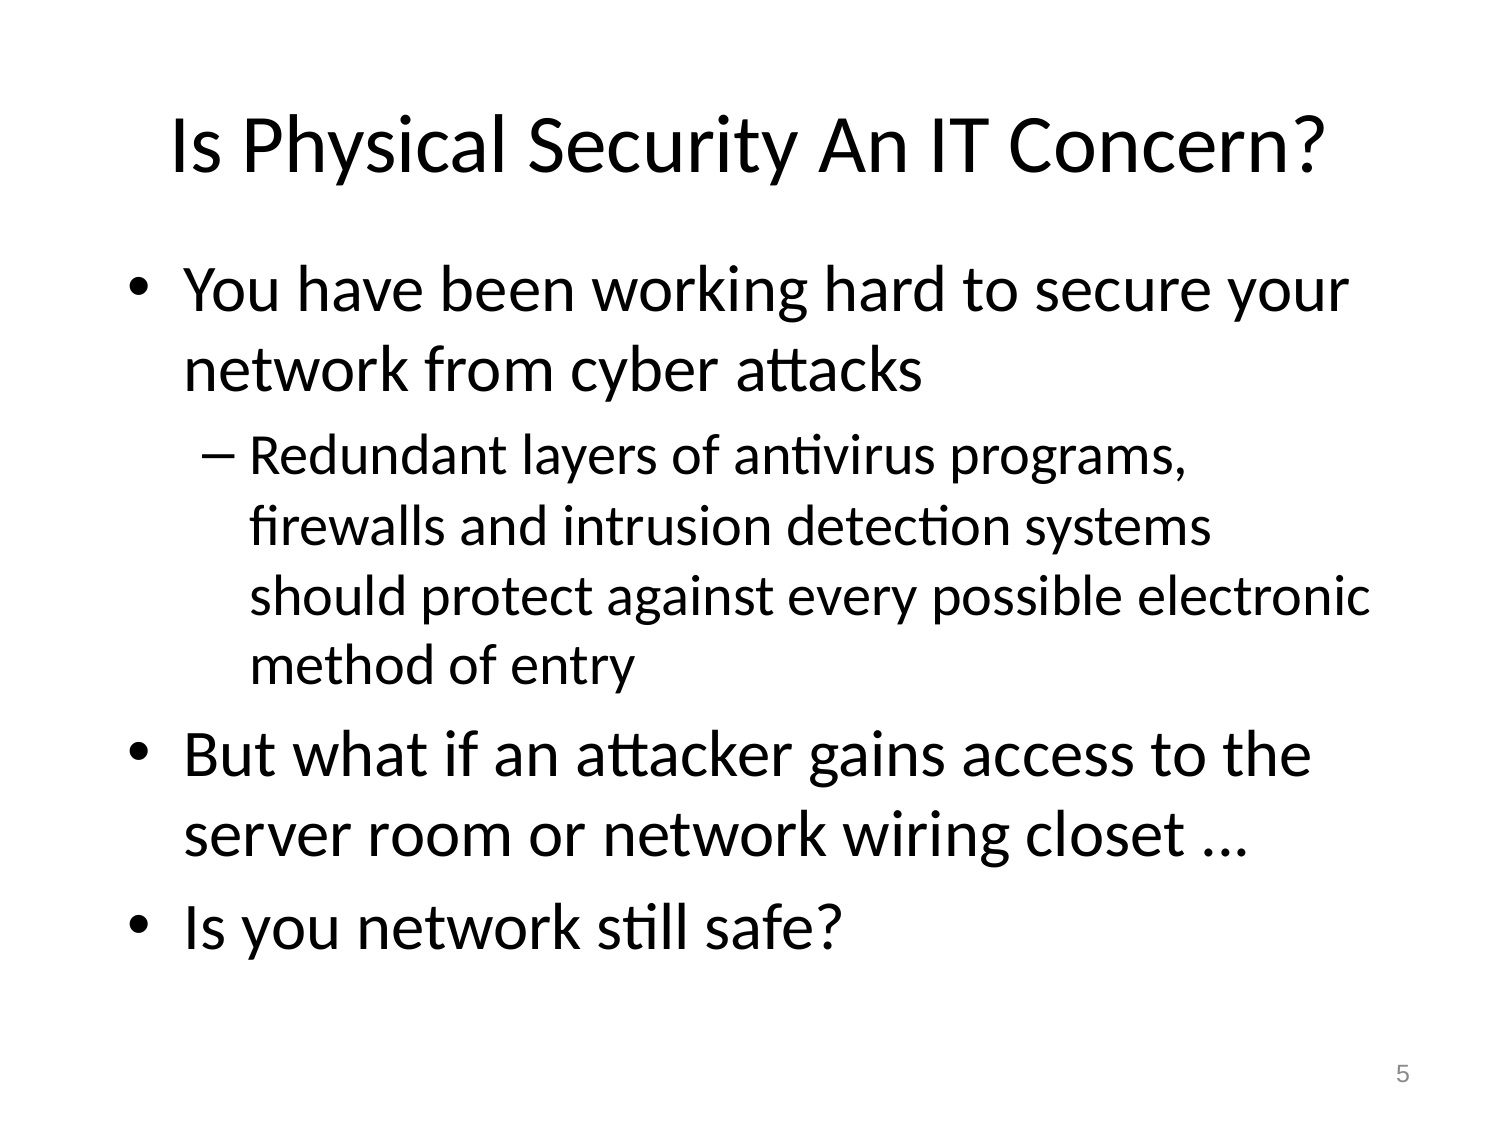

# Is Physical Security An IT Concern?
You have been working hard to secure your network from cyber attacks
Redundant layers of antivirus programs, firewalls and intrusion detection systems should protect against every possible electronic method of entry
But what if an attacker gains access to the server room or network wiring closet ...
Is you network still safe?
5